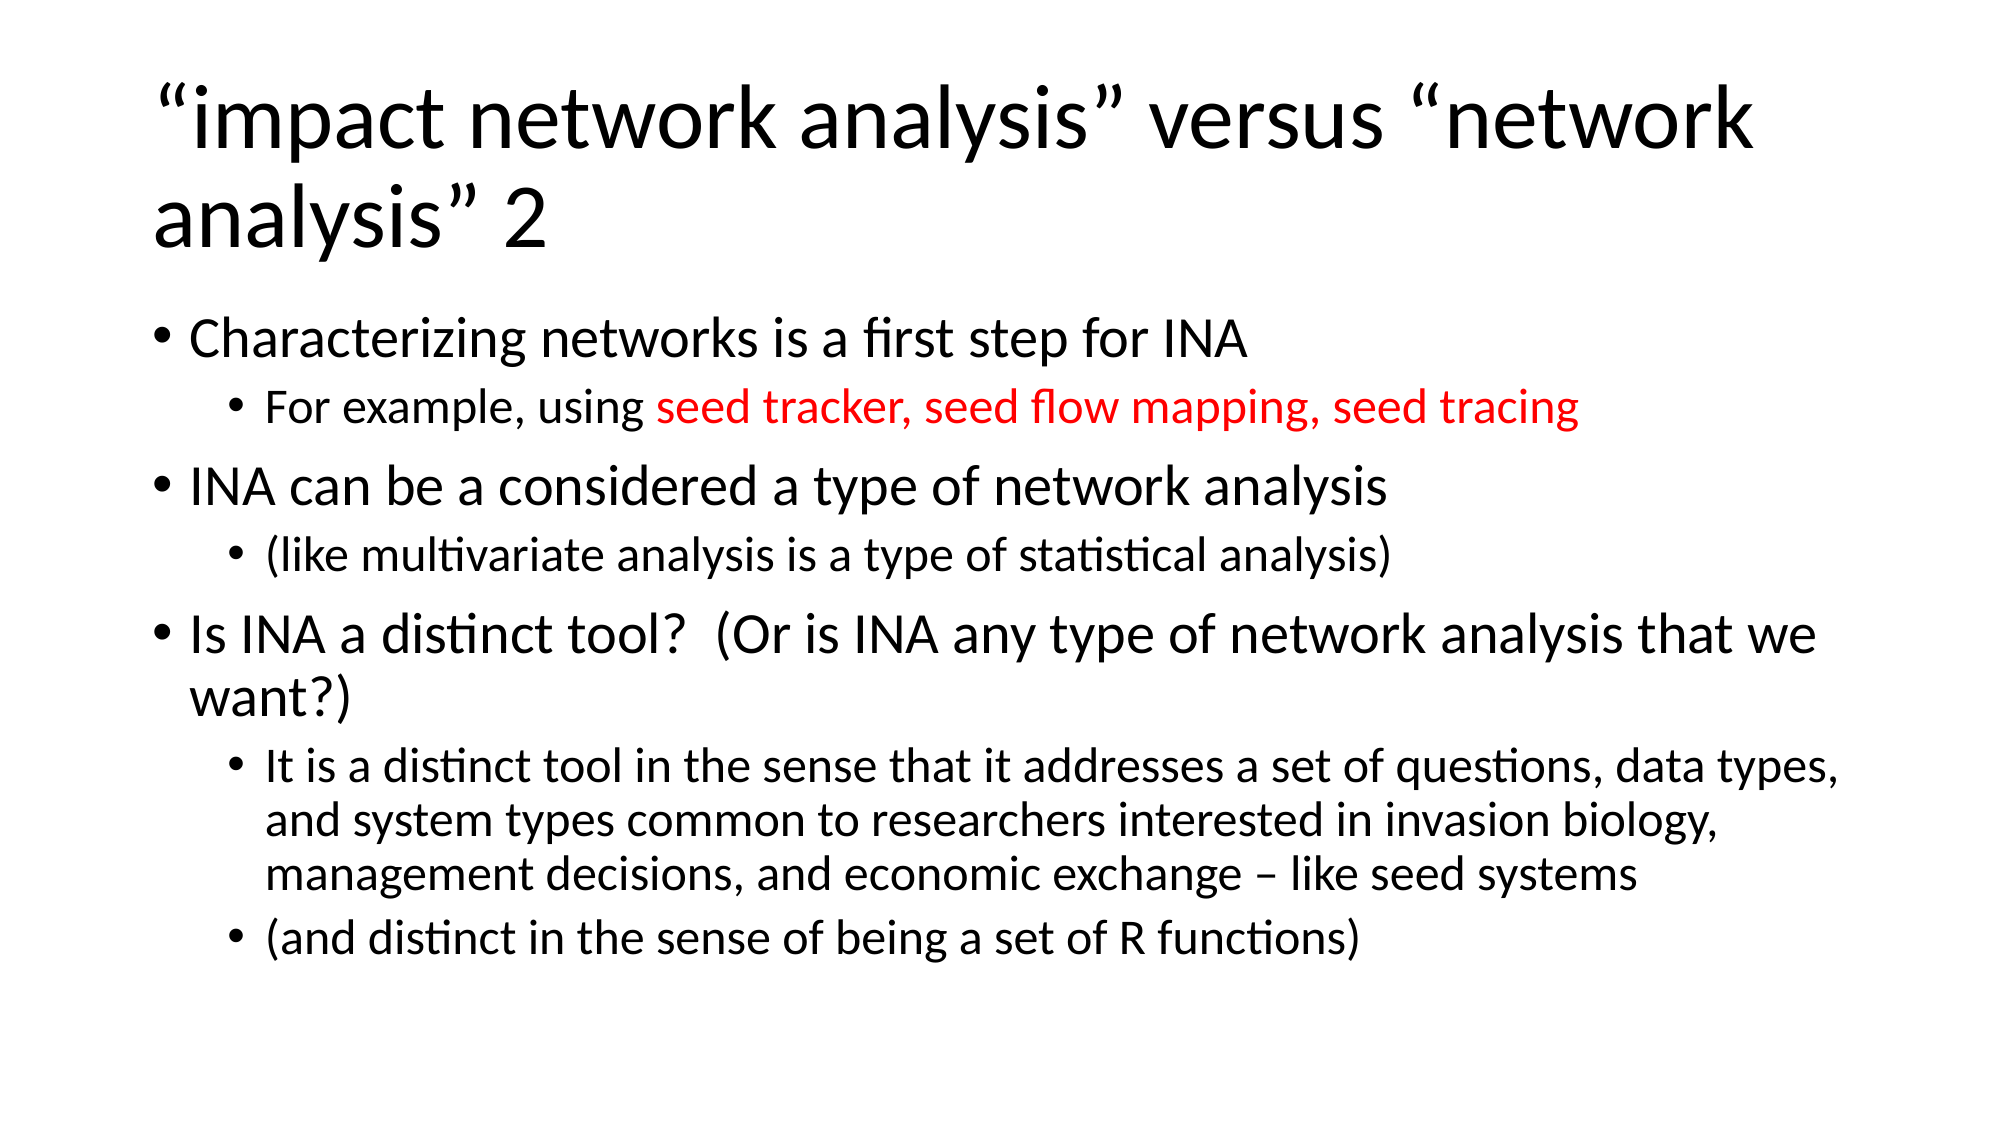

# “impact network analysis” versus “network analysis” 2
Characterizing networks is a first step for INA
For example, using seed tracker, seed flow mapping, seed tracing
INA can be a considered a type of network analysis
(like multivariate analysis is a type of statistical analysis)
Is INA a distinct tool?  (Or is INA any type of network analysis that we want?)
It is a distinct tool in the sense that it addresses a set of questions, data types, and system types common to researchers interested in invasion biology, management decisions, and economic exchange – like seed systems
(and distinct in the sense of being a set of R functions)